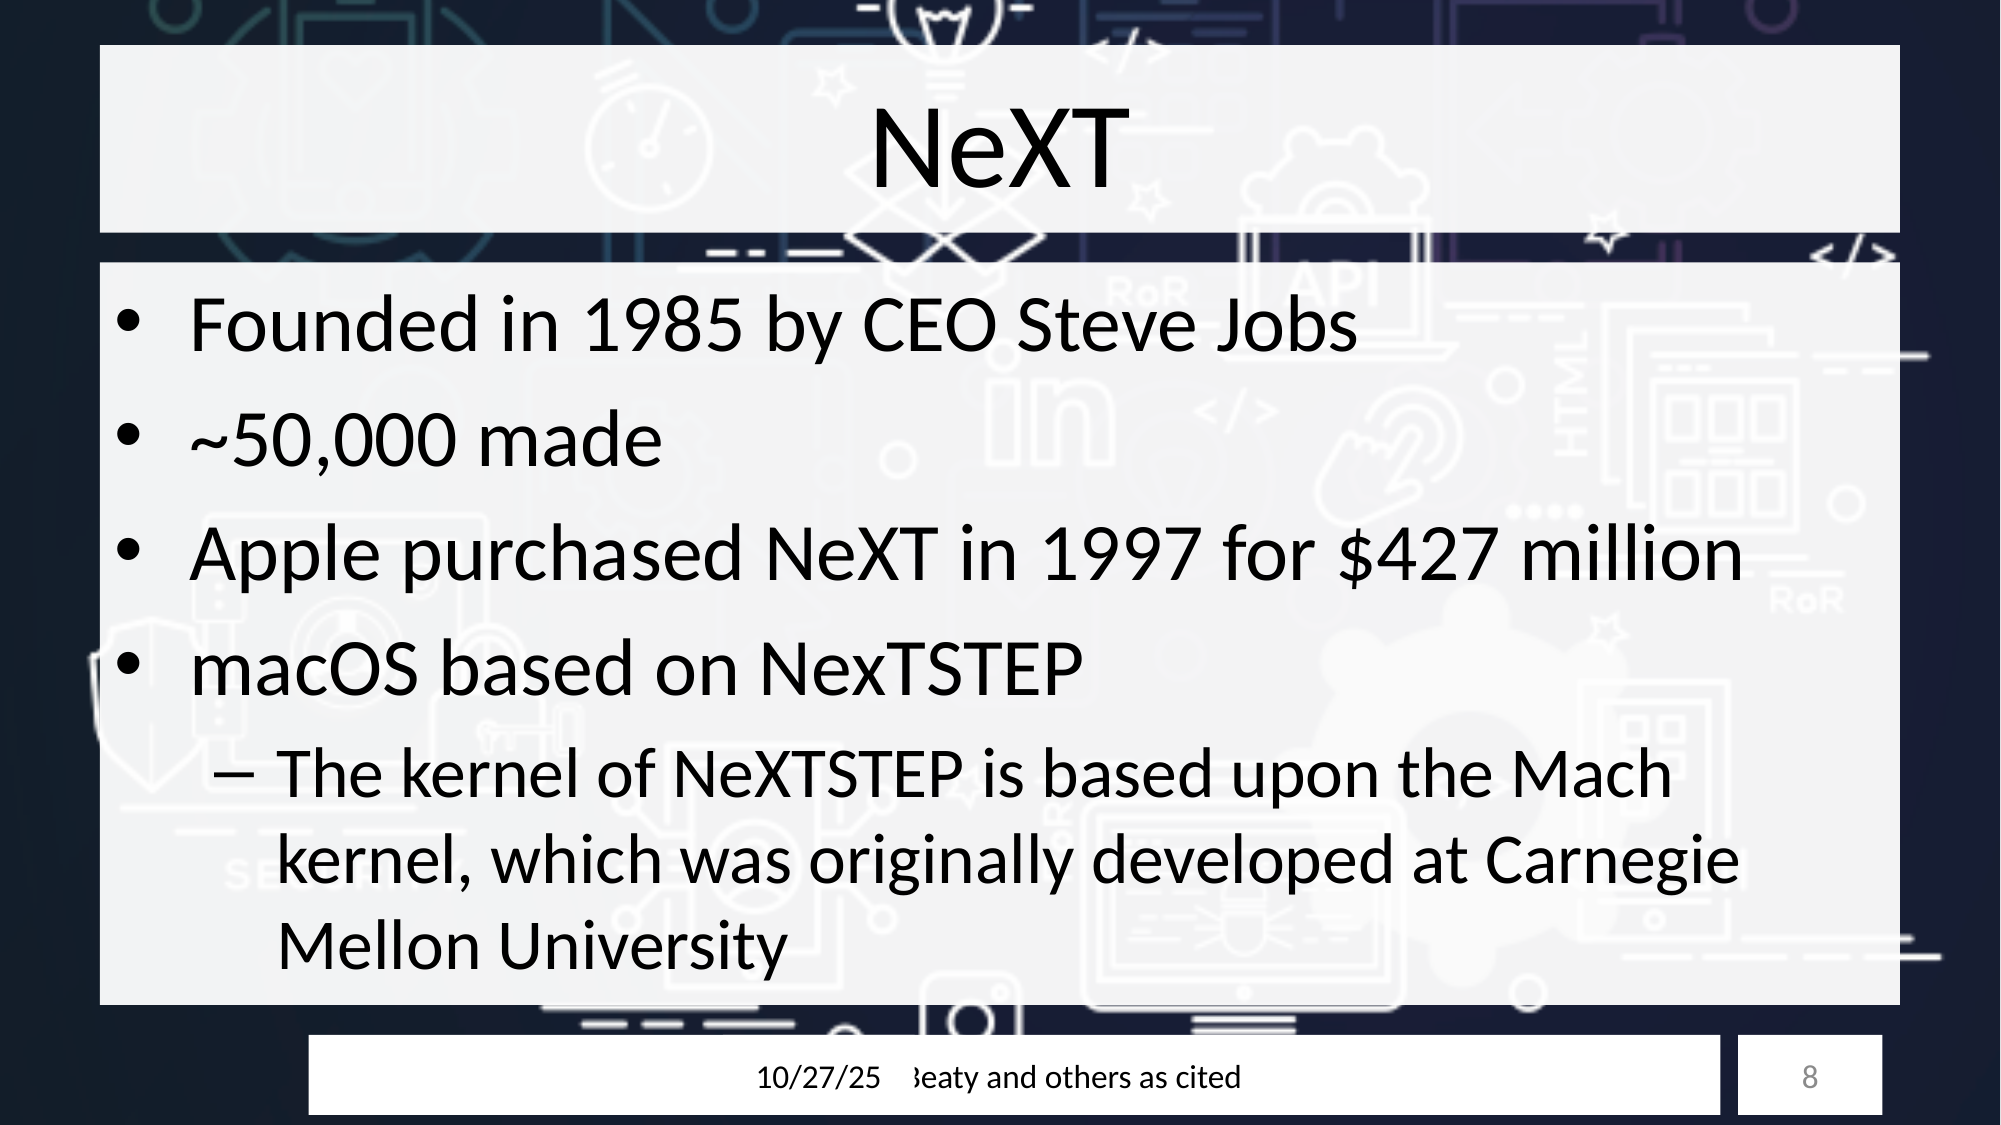

# NeXT
Founded in 1985 by CEO Steve Jobs
~50,000 made
Apple purchased NeXT in 1997 for $427 million
macOS based on NexTSTEP
The kernel of NeXTSTEP is based upon the Mach kernel, which was originally developed at Carnegie Mellon University
© Steve Beaty and others as cited
8
10/27/25